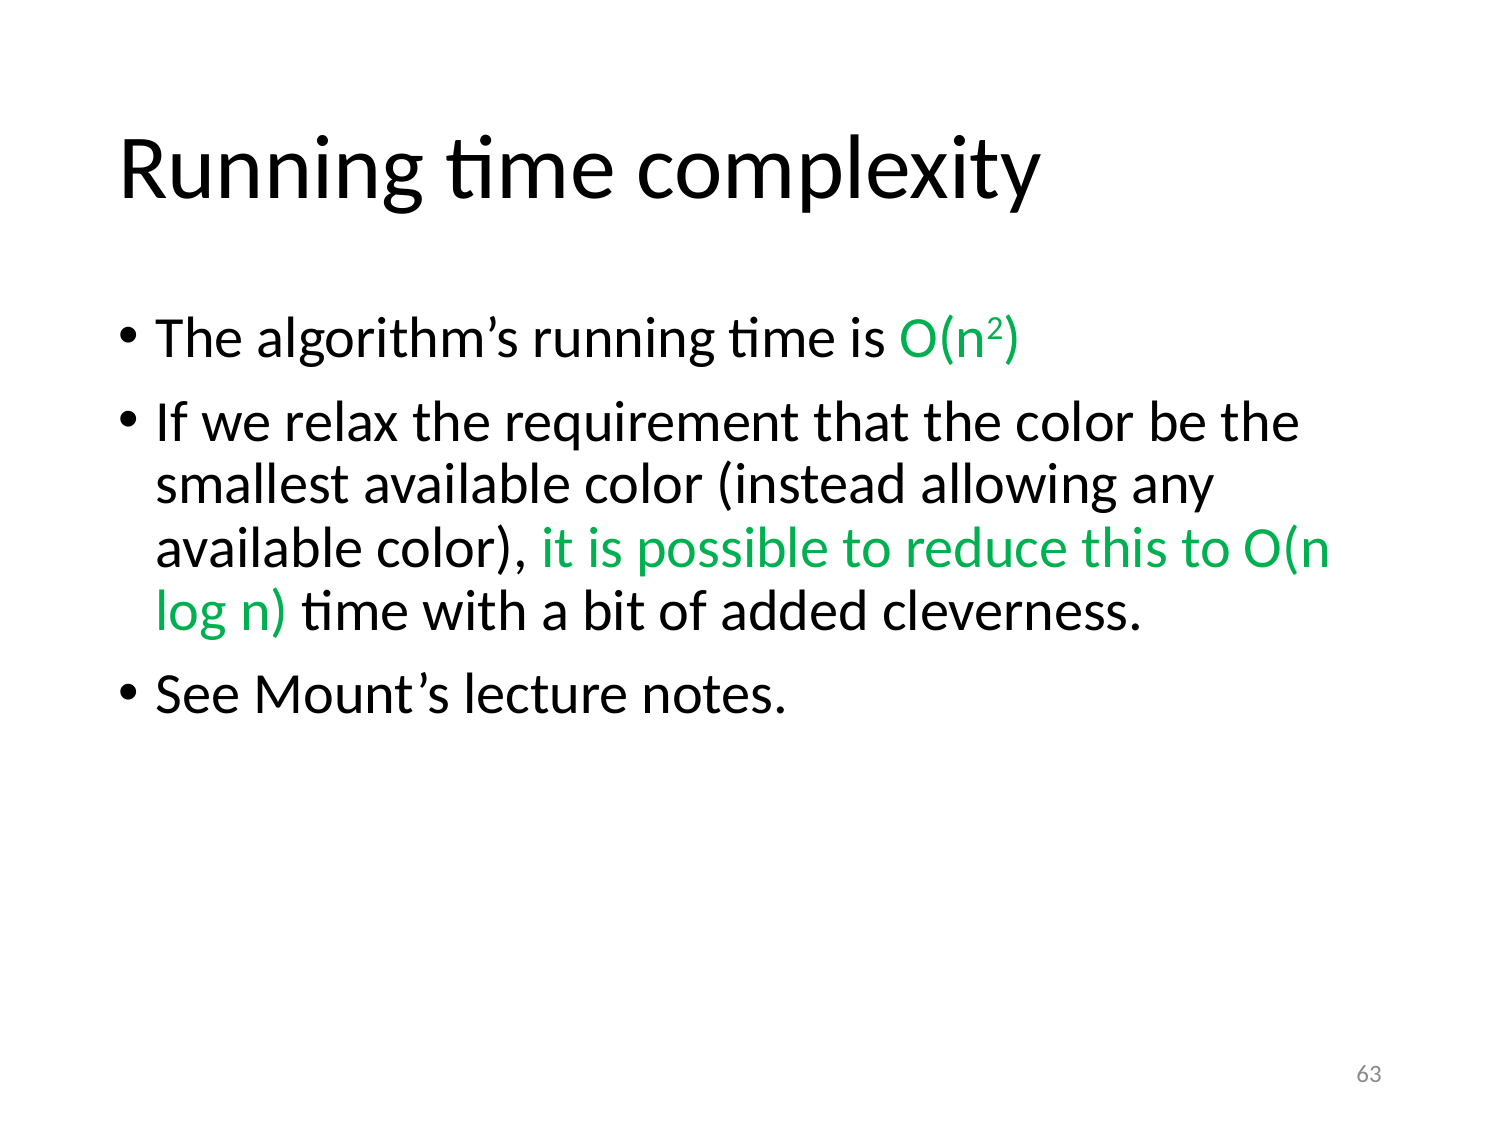

# Running time complexity
The algorithm’s running time is O(n2)
If we relax the requirement that the color be the smallest available color (instead allowing any available color), it is possible to reduce this to O(n log n) time with a bit of added cleverness.
See Mount’s lecture notes.

63